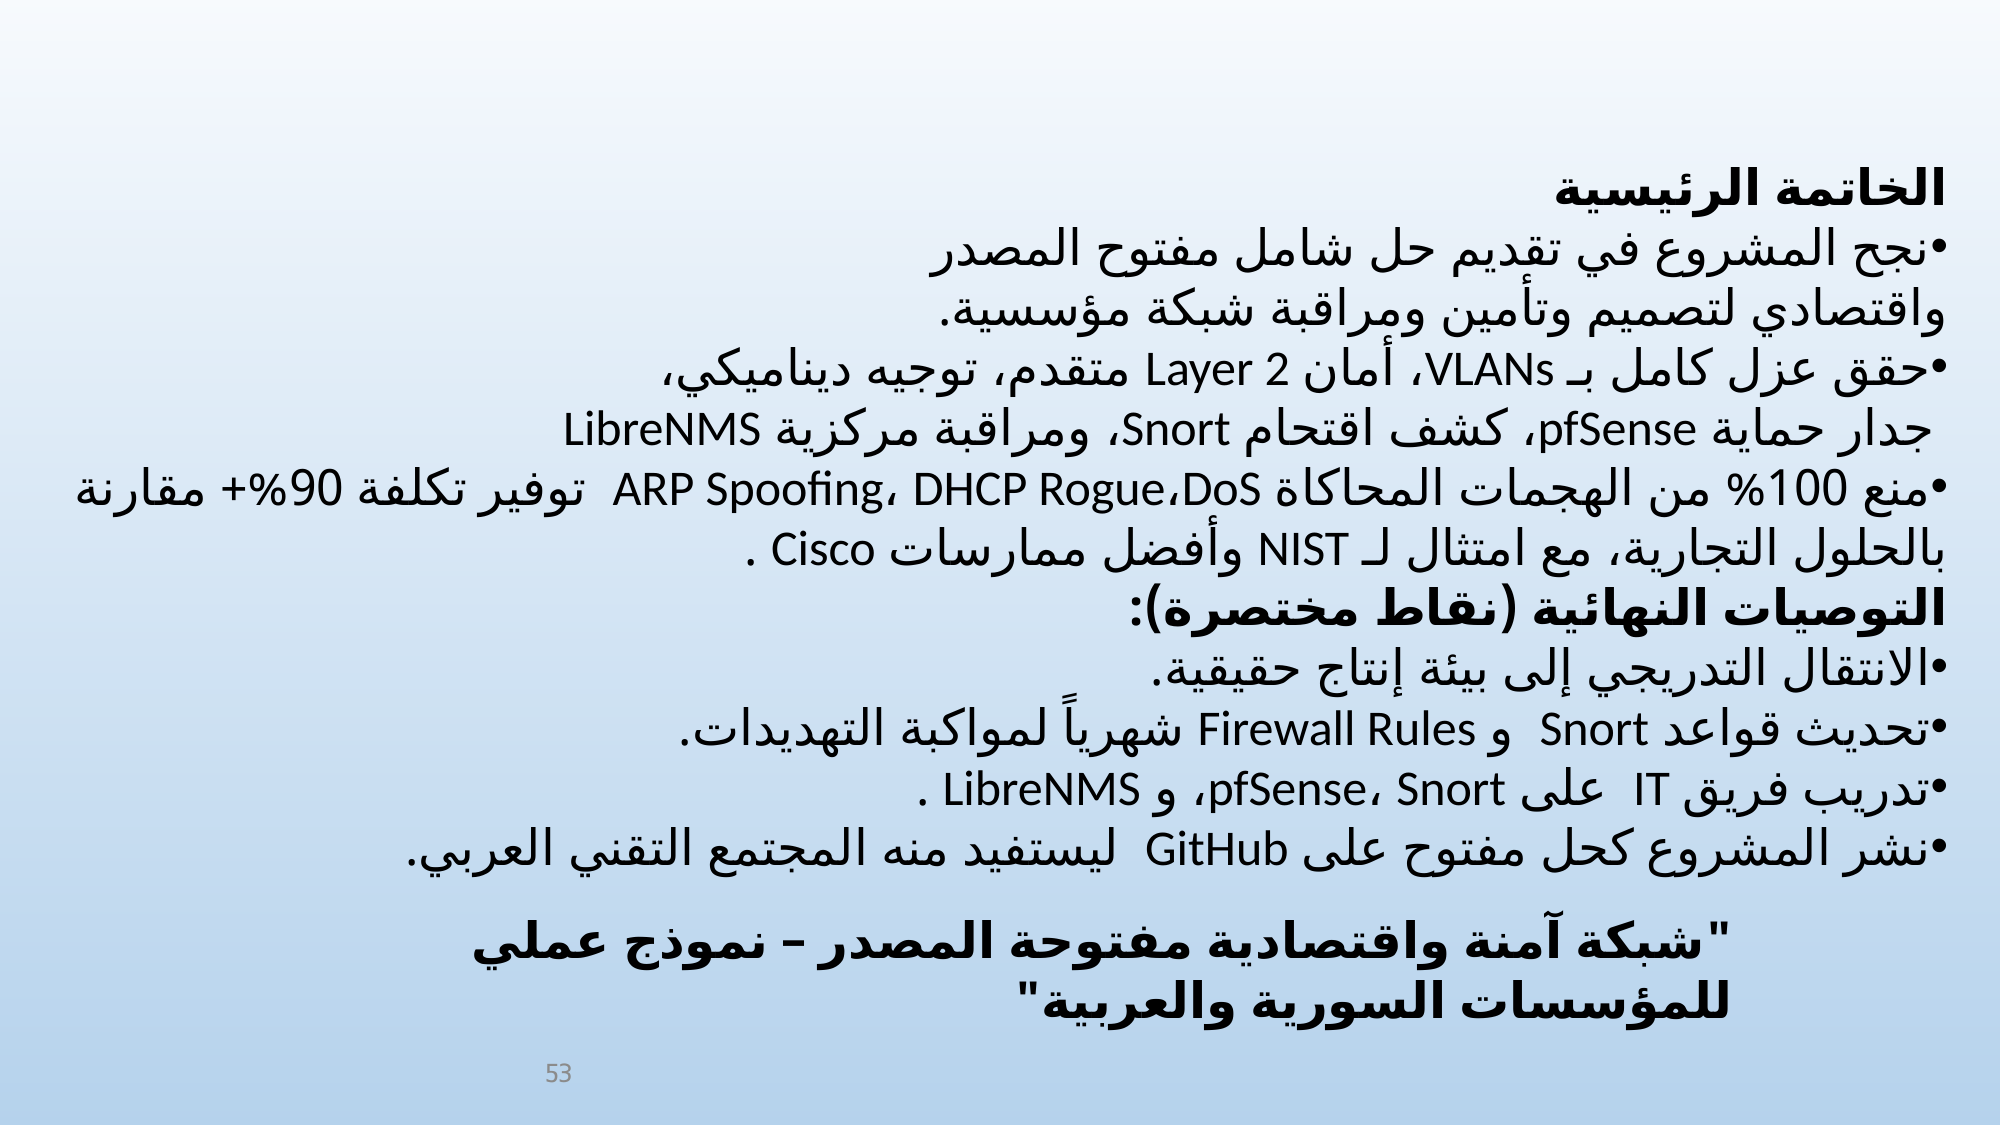

الخاتمة الرئيسية
نجح المشروع في تقديم حل شامل مفتوح المصدر
واقتصادي لتصميم وتأمين ومراقبة شبكة مؤسسية.
حقق عزل كامل بـ VLANs، أمان Layer 2 متقدم، توجيه ديناميكي،
 جدار حماية pfSense، كشف اقتحام Snort، ومراقبة مركزية LibreNMS
منع 100% من الهجمات المحاكاة ARP Spoofing، DHCP Rogue،DoS  توفير تكلفة 90%+ مقارنة بالحلول التجارية، مع امتثال لـ NIST وأفضل ممارسات Cisco .
التوصيات النهائية (نقاط مختصرة):
الانتقال التدريجي إلى بيئة إنتاج حقيقية.
تحديث قواعد Snort  و Firewall Rules شهرياً لمواكبة التهديدات.
تدريب فريق IT  على pfSense، Snort، و LibreNMS .
نشر المشروع كحل مفتوح على GitHub  ليستفيد منه المجتمع التقني العربي.
"شبكة آمنة واقتصادية مفتوحة المصدر – نموذج عملي للمؤسسات السورية والعربية"
53